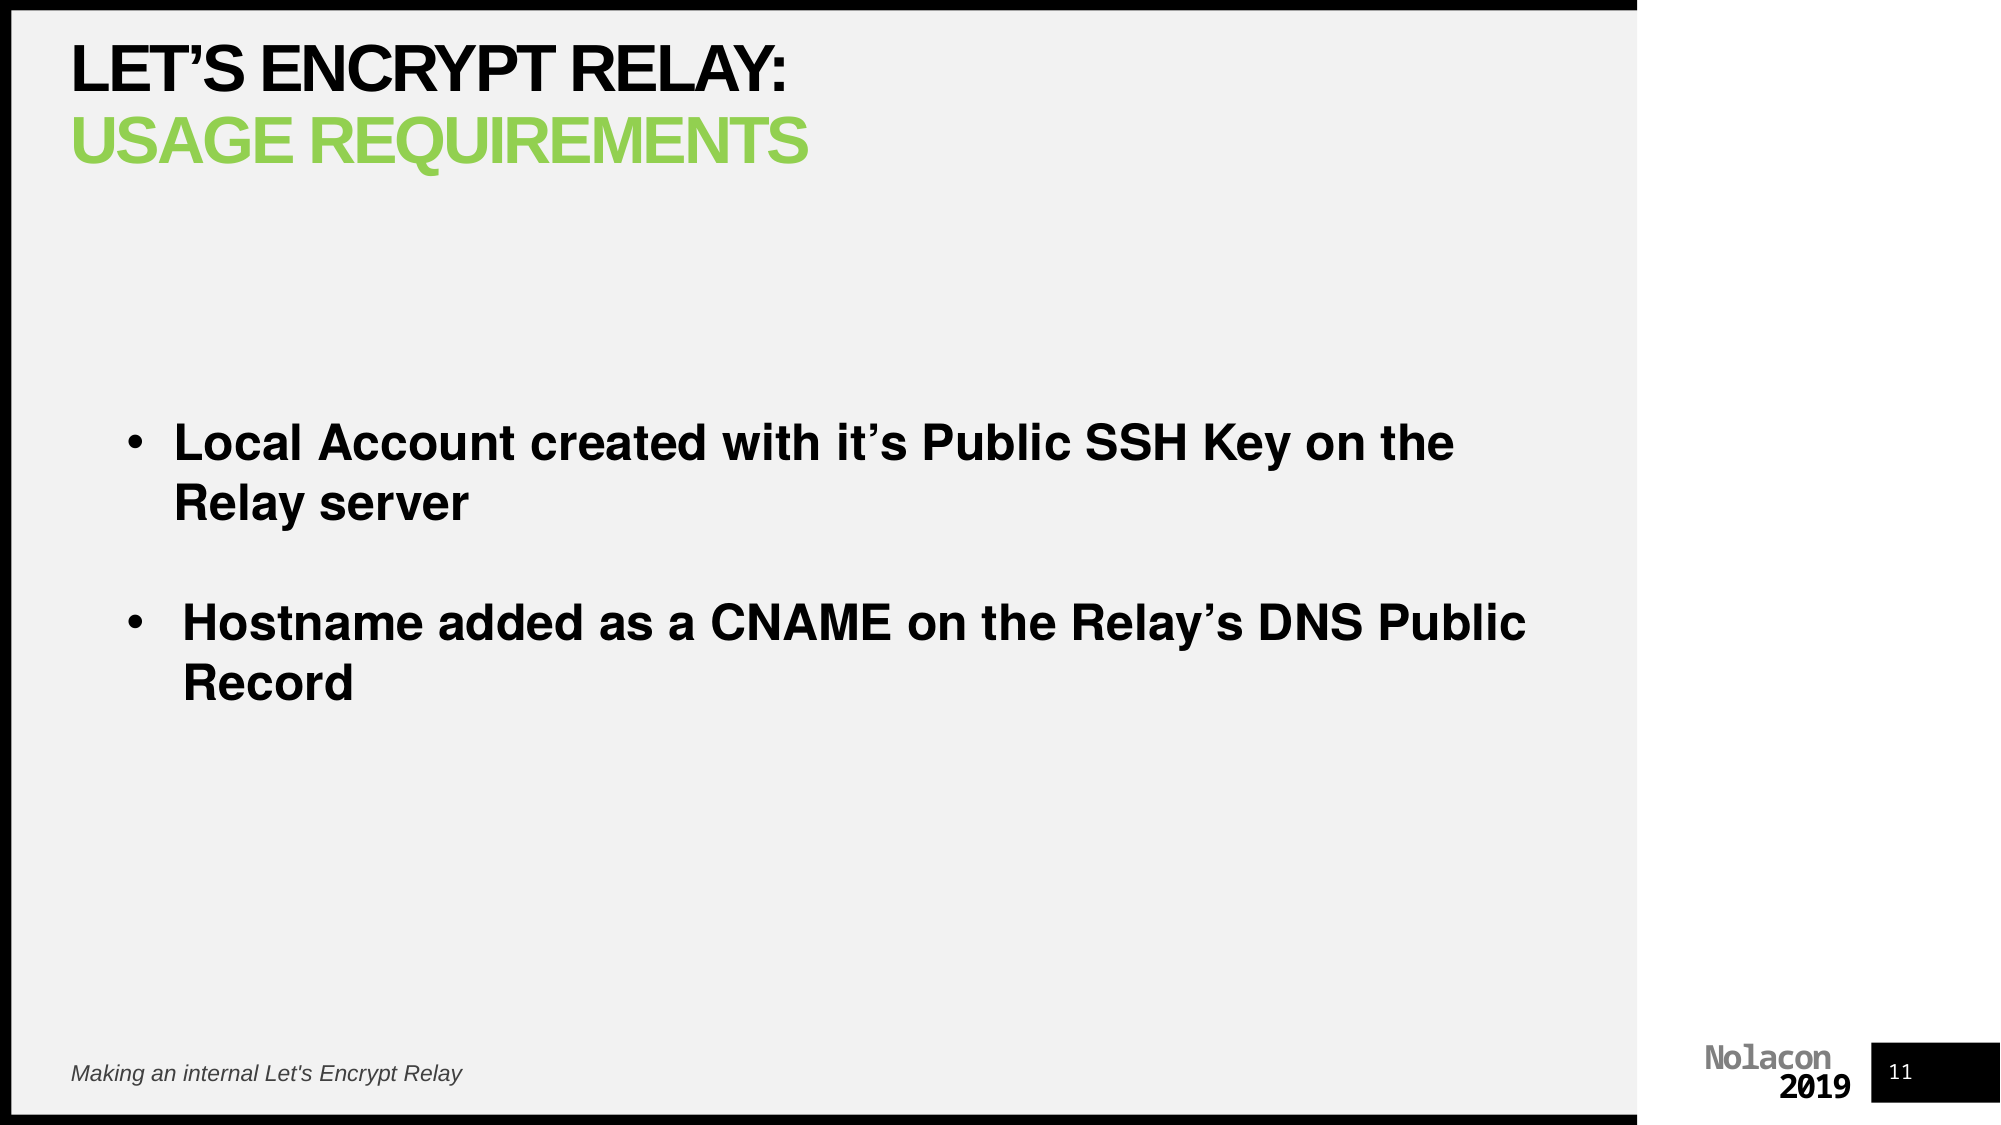

# Let’s Encrypt Relay: Usage Requirements
Local Account created with it’s Public SSH Key on the Relay server

Hostname added as a CNAME on the Relay’s DNS Public Record
Making an internal Let's Encrypt Relay
11